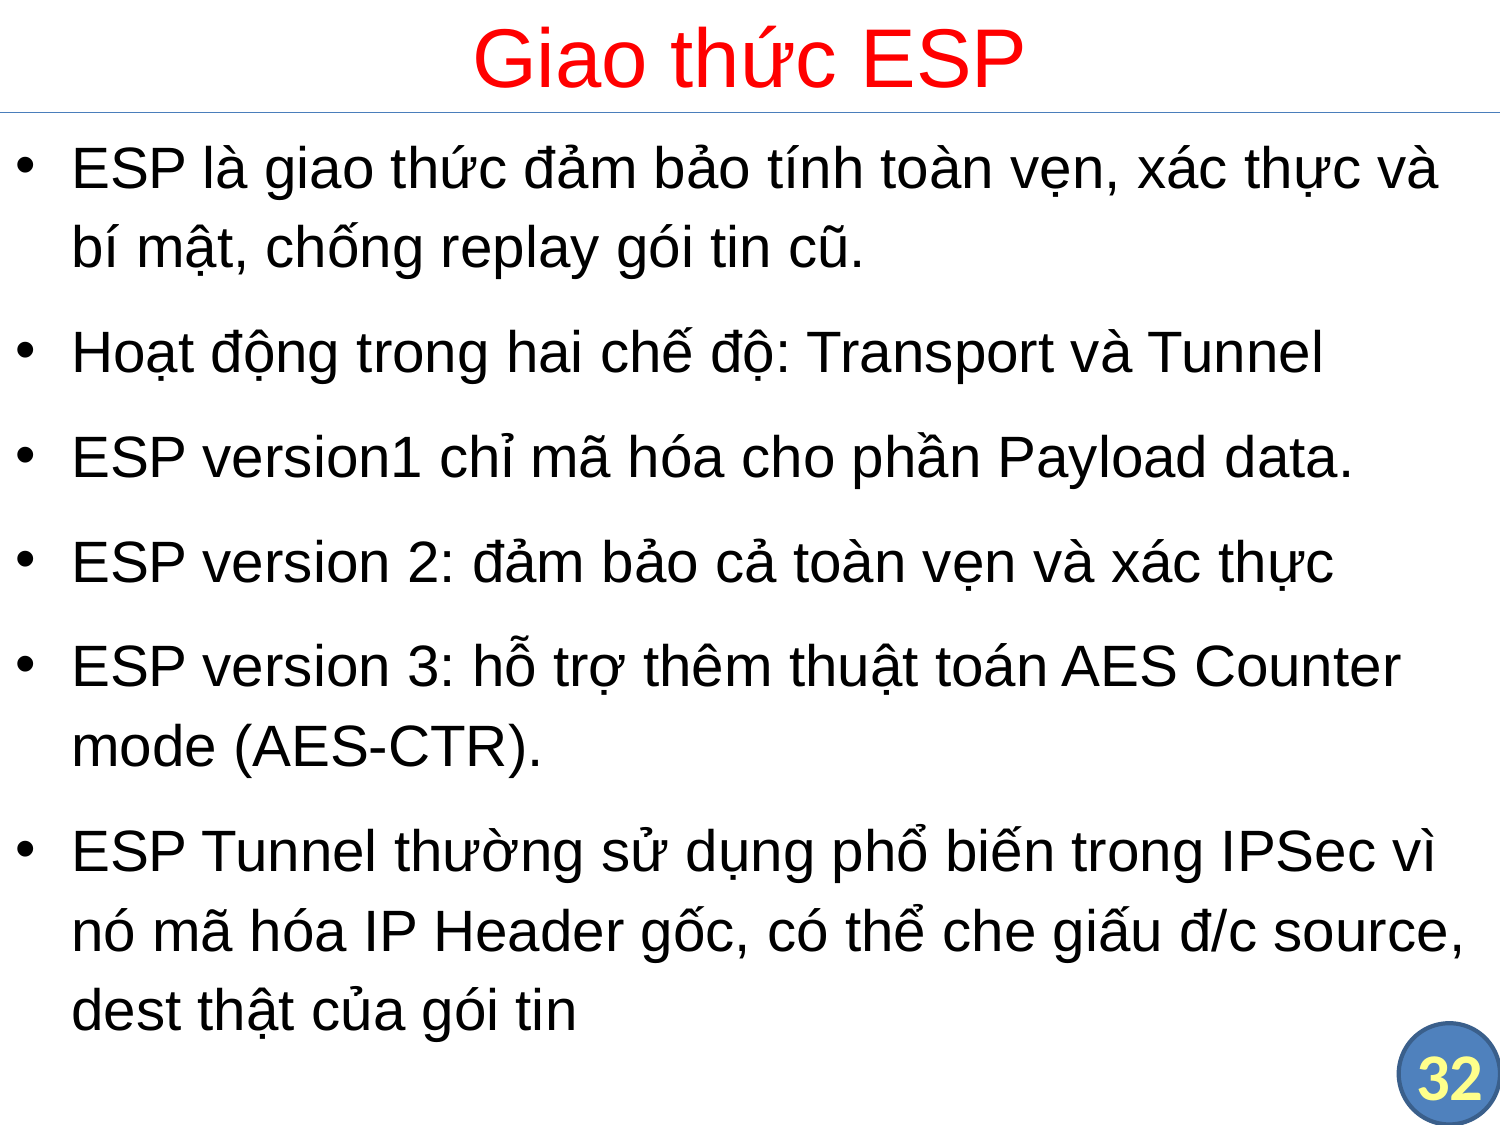

# Giao thức ESP
ESP là giao thức đảm bảo tính toàn vẹn, xác thực và bí mật, chống replay gói tin cũ.
Hoạt động trong hai chế độ: Transport và Tunnel
ESP version1 chỉ mã hóa cho phần Payload data.
ESP version 2: đảm bảo cả toàn vẹn và xác thực
ESP version 3: hỗ trợ thêm thuật toán AES Counter mode (AES-CTR).
ESP Tunnel thường sử dụng phổ biến trong IPSec vì nó mã hóa IP Header gốc, có thể che giấu đ/c source, dest thật của gói tin

32